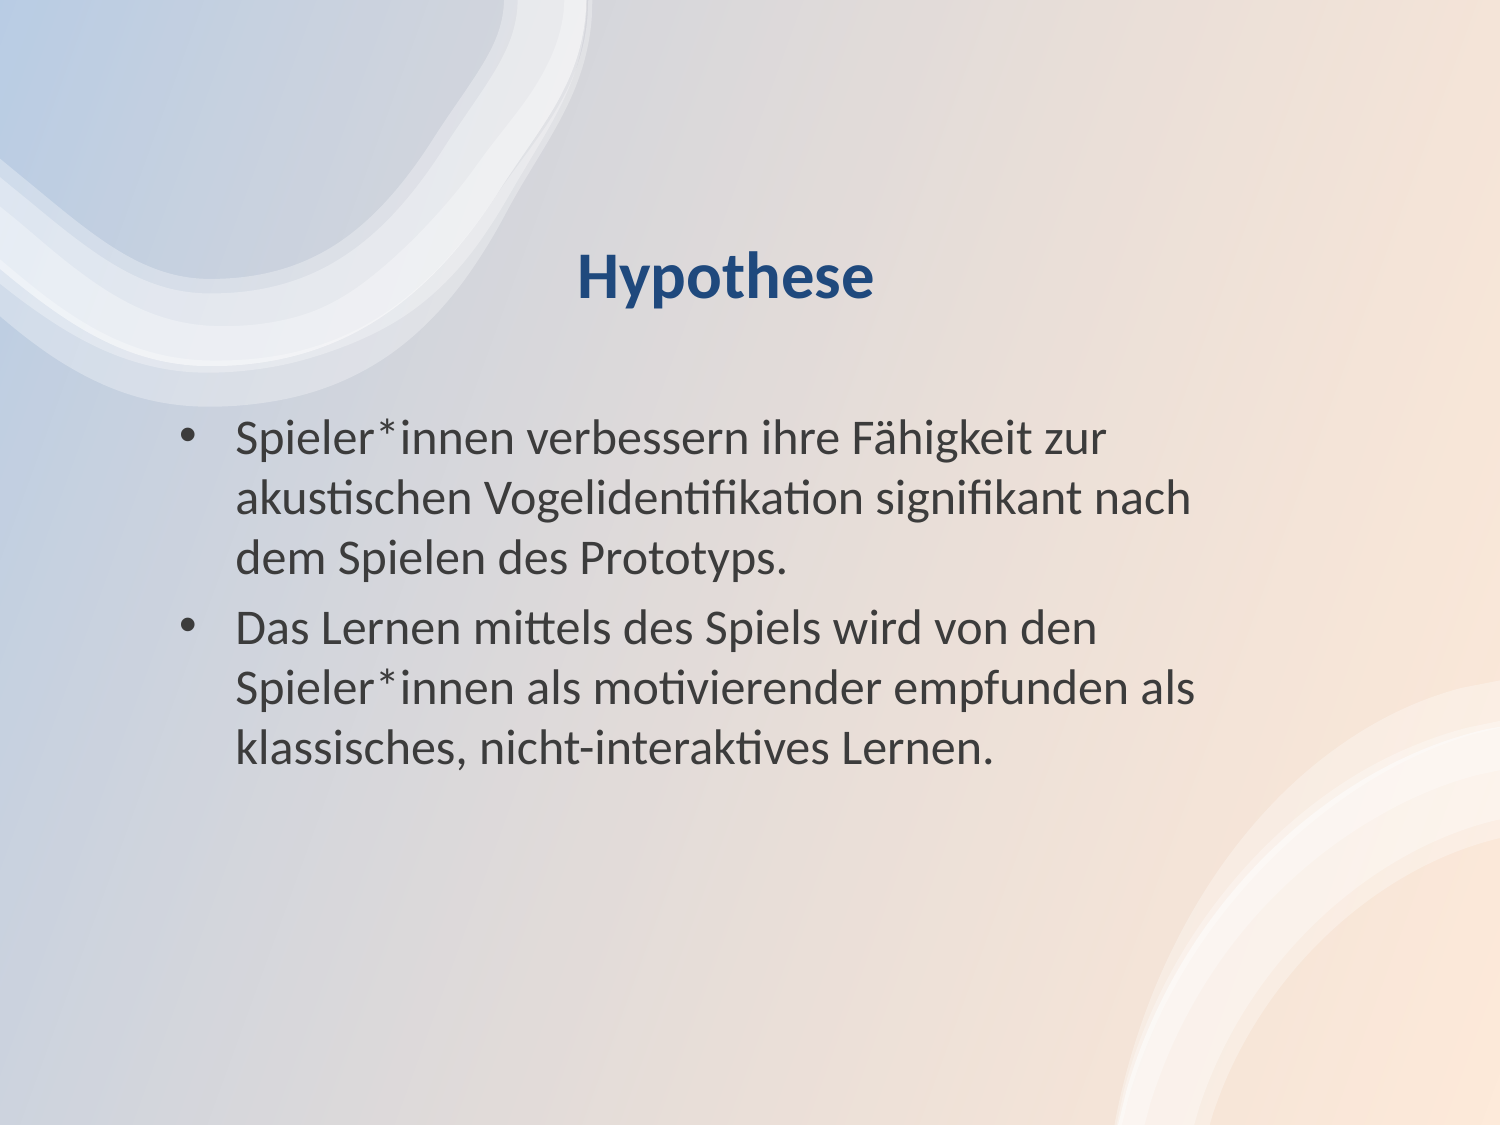

# Hypothese

Spieler*innen verbessern ihre Fähigkeit zur akustischen Vogelidentifikation signifikant nach dem Spielen des Prototyps.
Das Lernen mittels des Spiels wird von den Spieler*innen als motivierender empfunden als klassisches, nicht-interaktives Lernen.